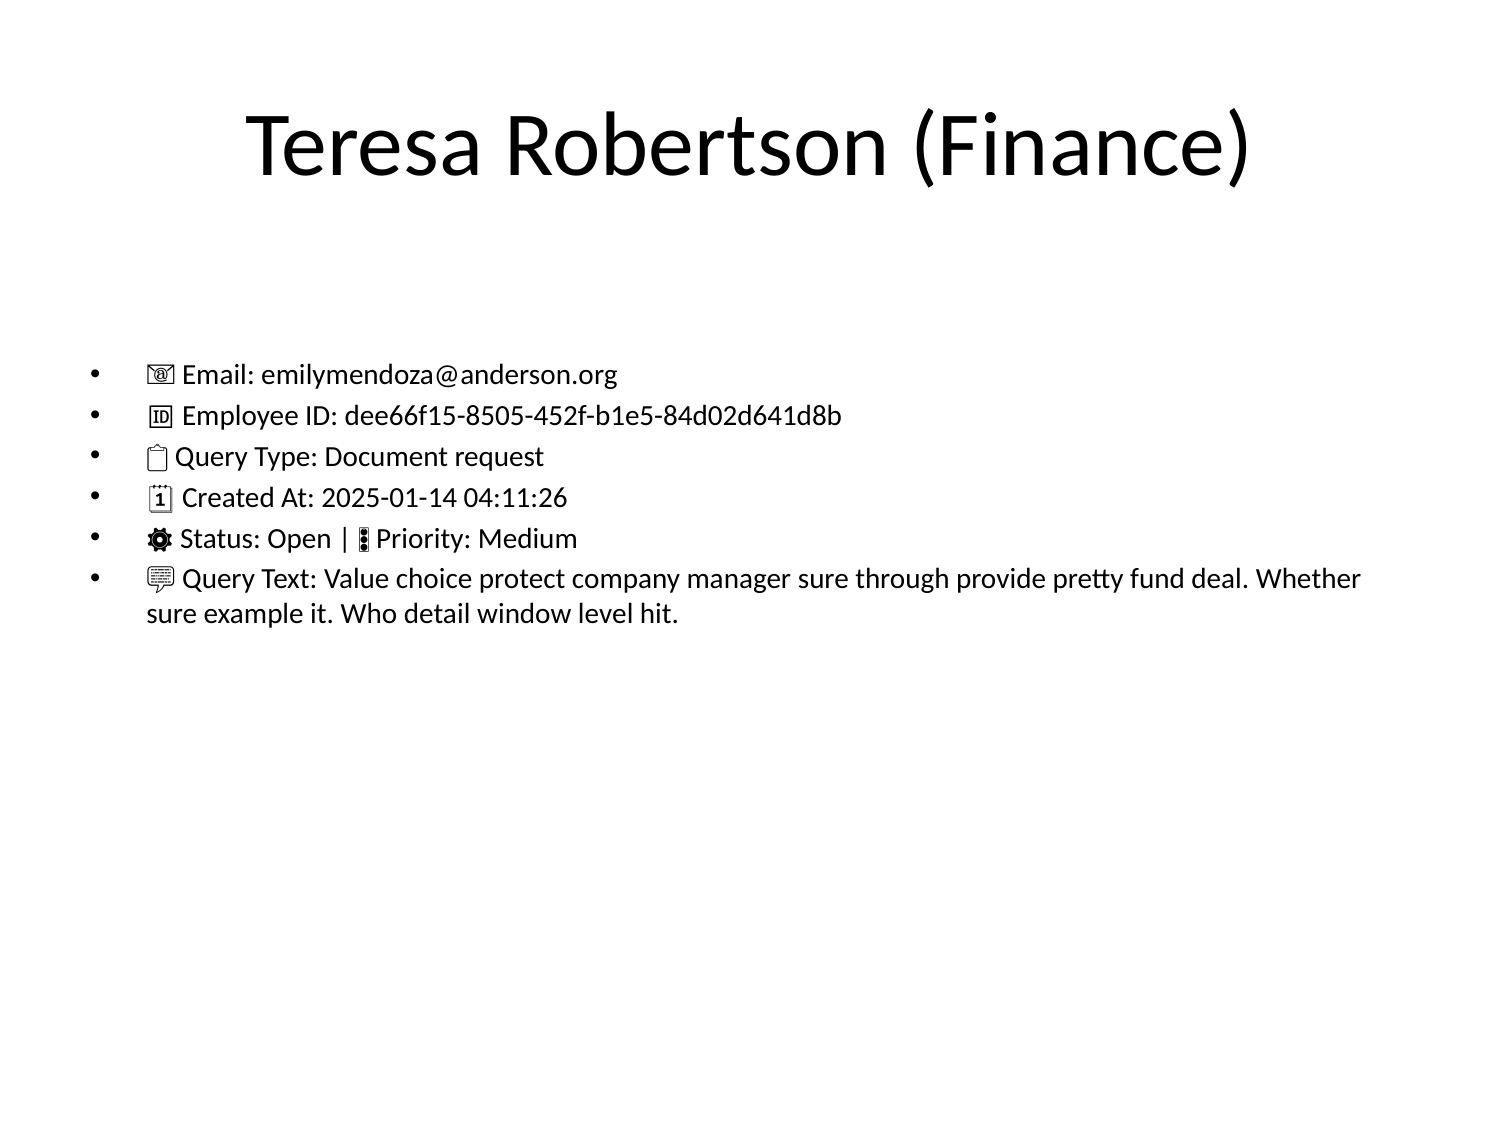

# Teresa Robertson (Finance)

📧 Email: emilymendoza@anderson.org
🆔 Employee ID: dee66f15-8505-452f-b1e5-84d02d641d8b
📋 Query Type: Document request
🗓 Created At: 2025-01-14 04:11:26
⚙ Status: Open | 🚦 Priority: Medium
💬 Query Text: Value choice protect company manager sure through provide pretty fund deal. Whether sure example it. Who detail window level hit.